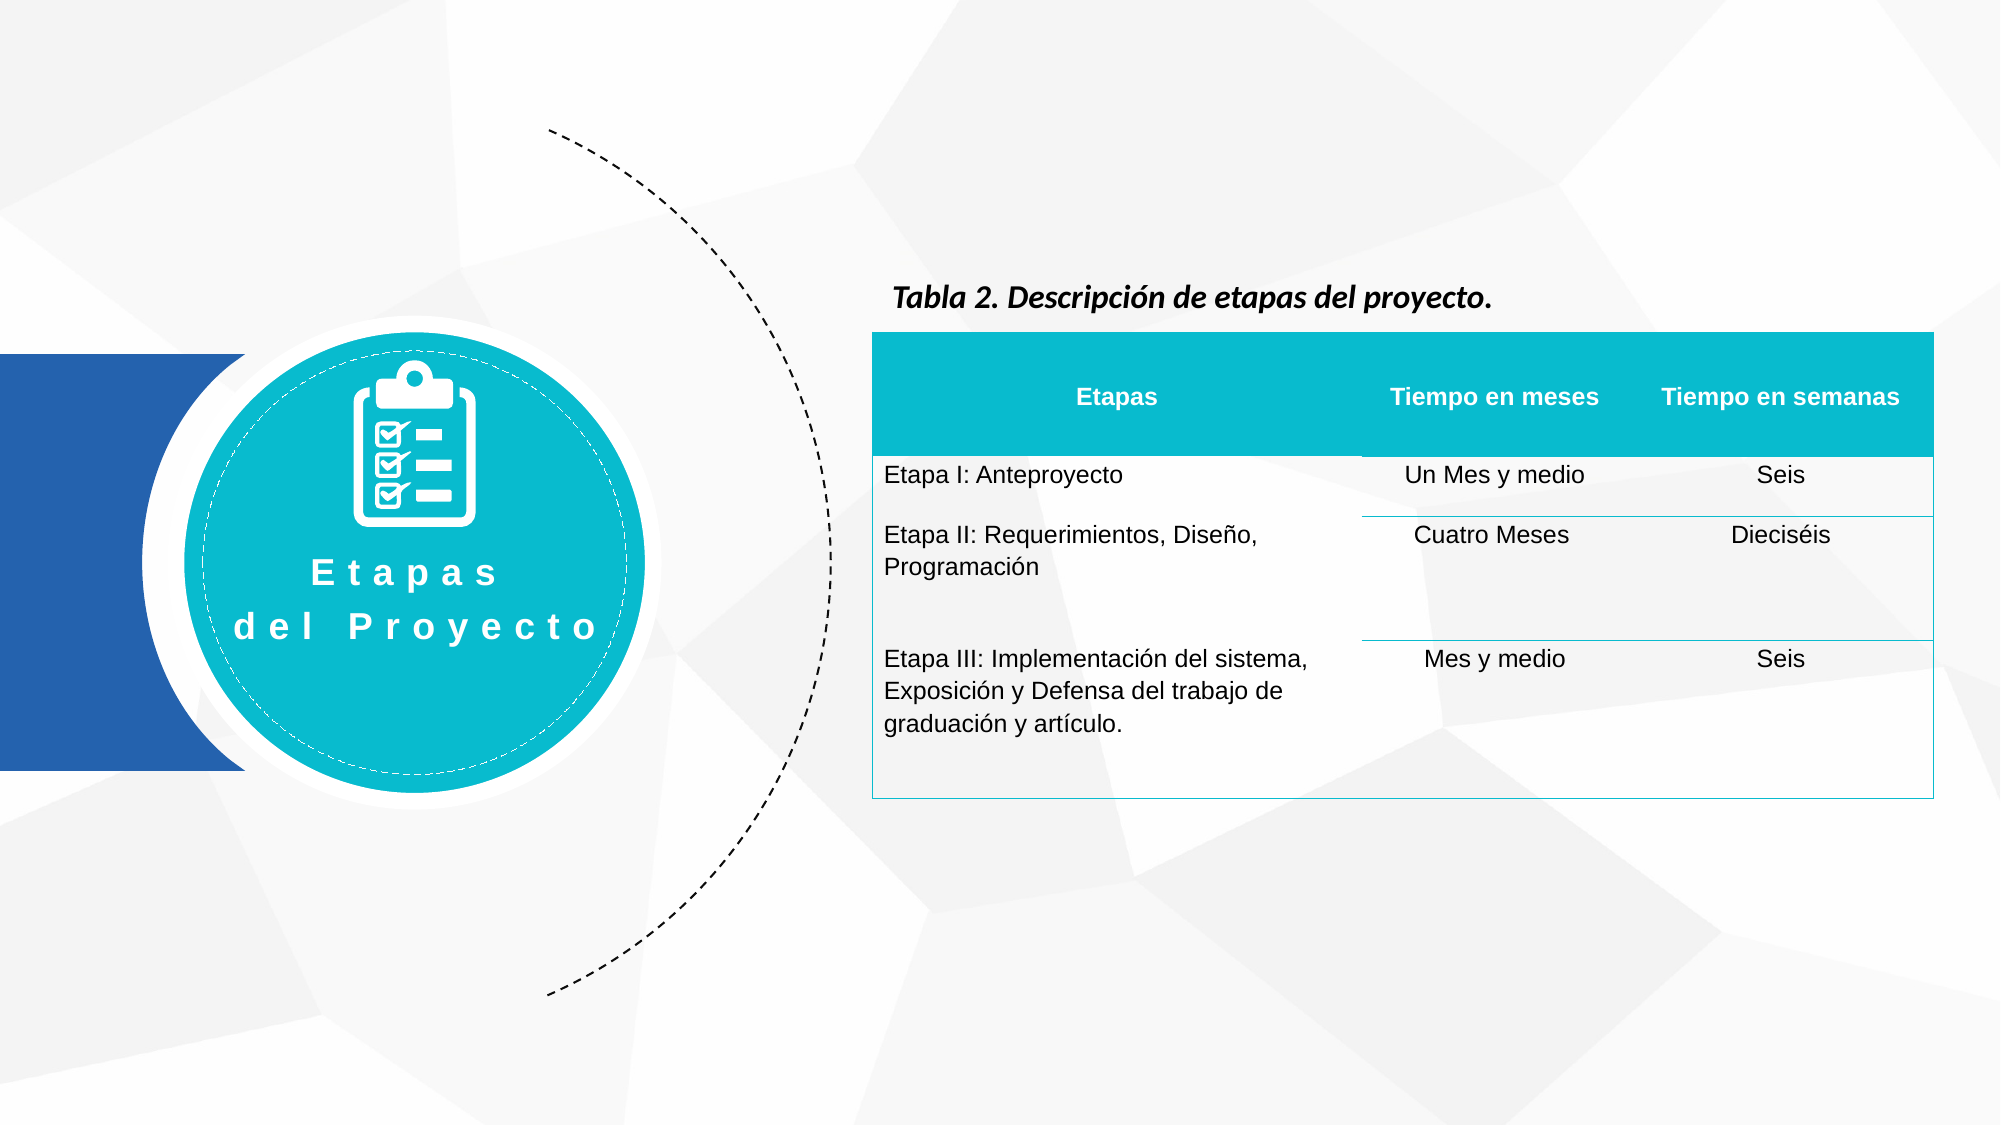

Tabla 2. Descripción de etapas del proyecto.

| Etapas | Tiempo en meses | Tiempo en semanas |
| --- | --- | --- |
| Etapa I: Anteproyecto | Un Mes y medio | Seis |
| Etapa II: Requerimientos, Diseño, Programación | Cuatro Meses | Dieciséis |
| Etapa III: Implementación del sistema, Exposición y Defensa del trabajo de graduación y artículo. | Mes y medio | Seis |

Etapas
del Proyecto